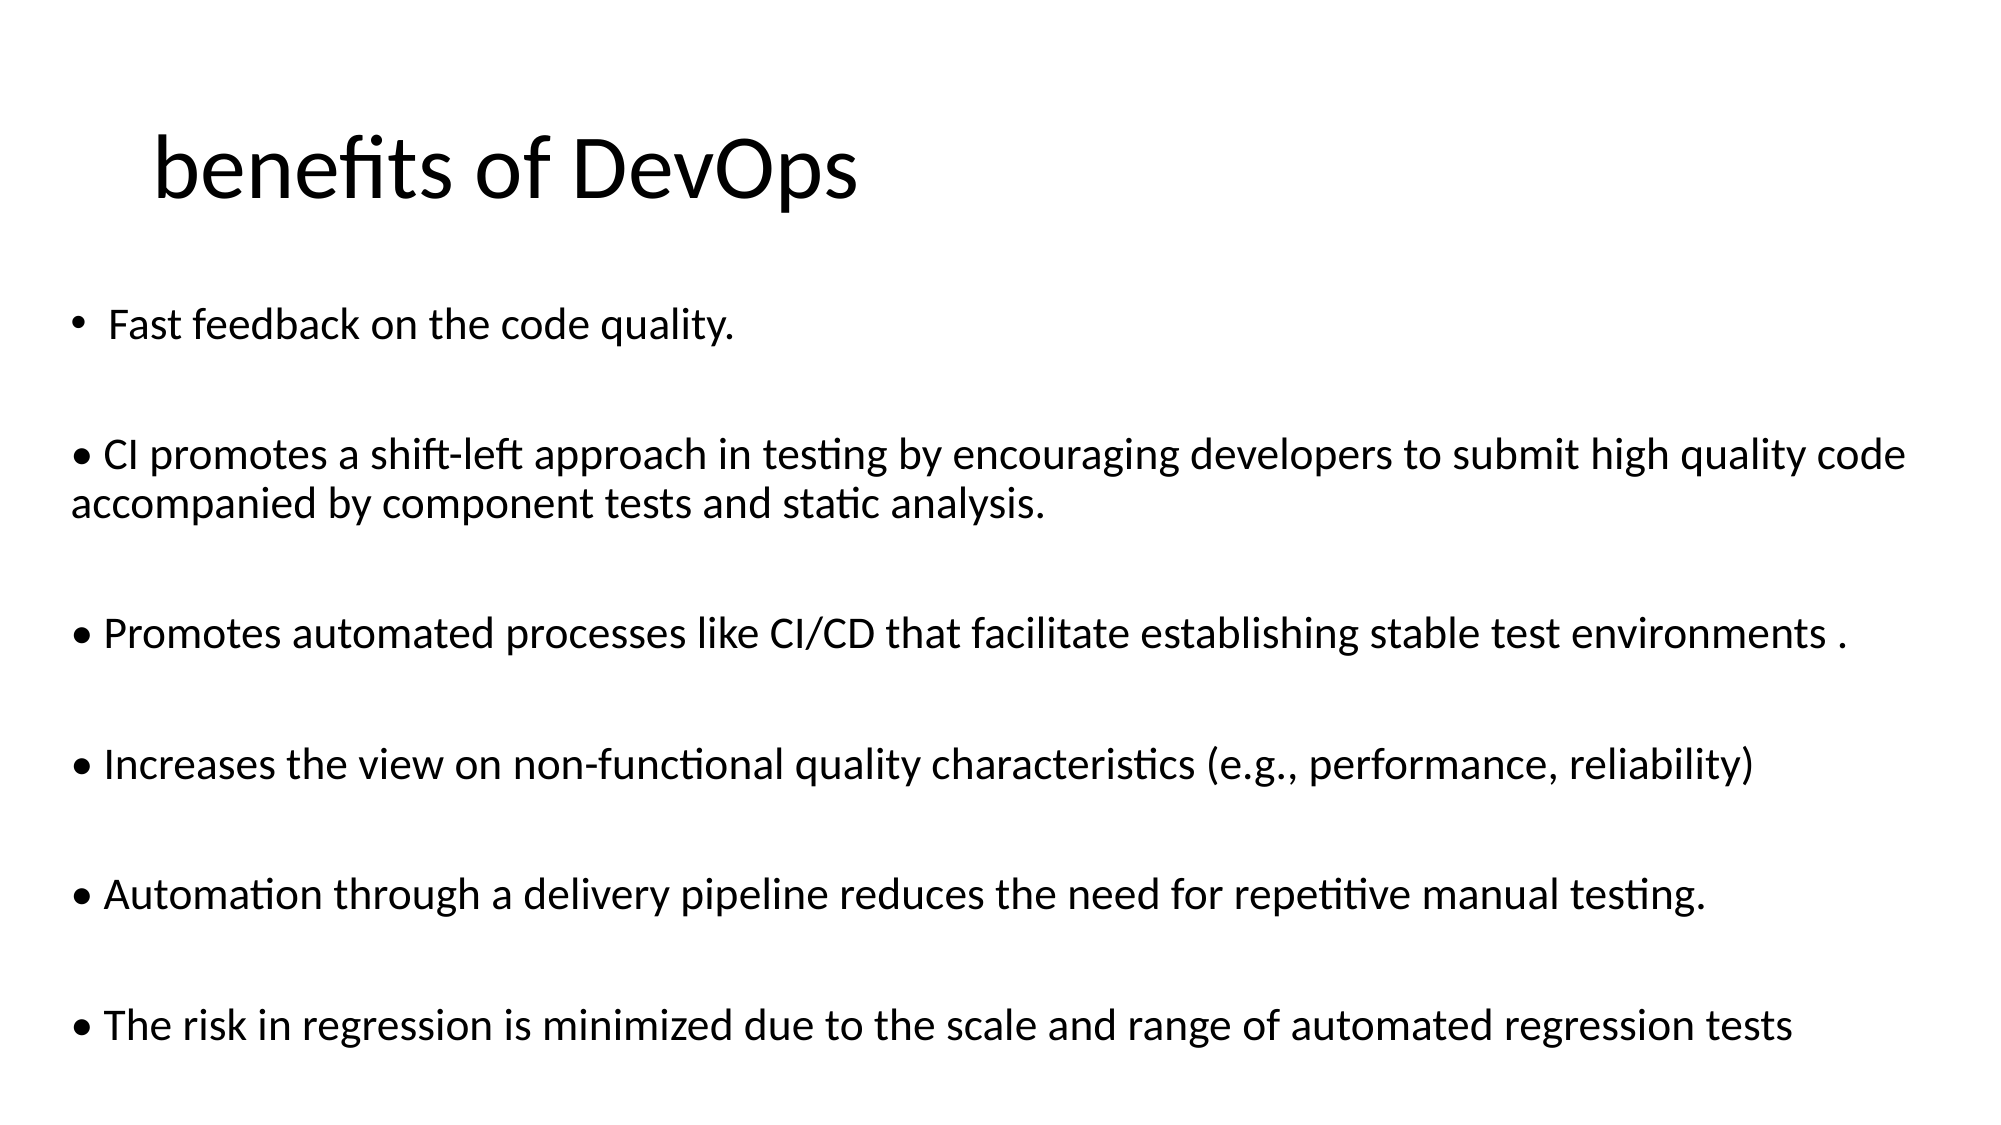

# benefits of DevOps
Fast feedback on the code quality.

• CI promotes a shift-left approach in testing by encouraging developers to submit high quality code accompanied by component tests and static analysis.

• Promotes automated processes like CI/CD that facilitate establishing stable test environments .

• Increases the view on non-functional quality characteristics (e.g., performance, reliability)

• Automation through a delivery pipeline reduces the need for repetitive manual testing.

• The risk in regression is minimized due to the scale and range of automated regression tests